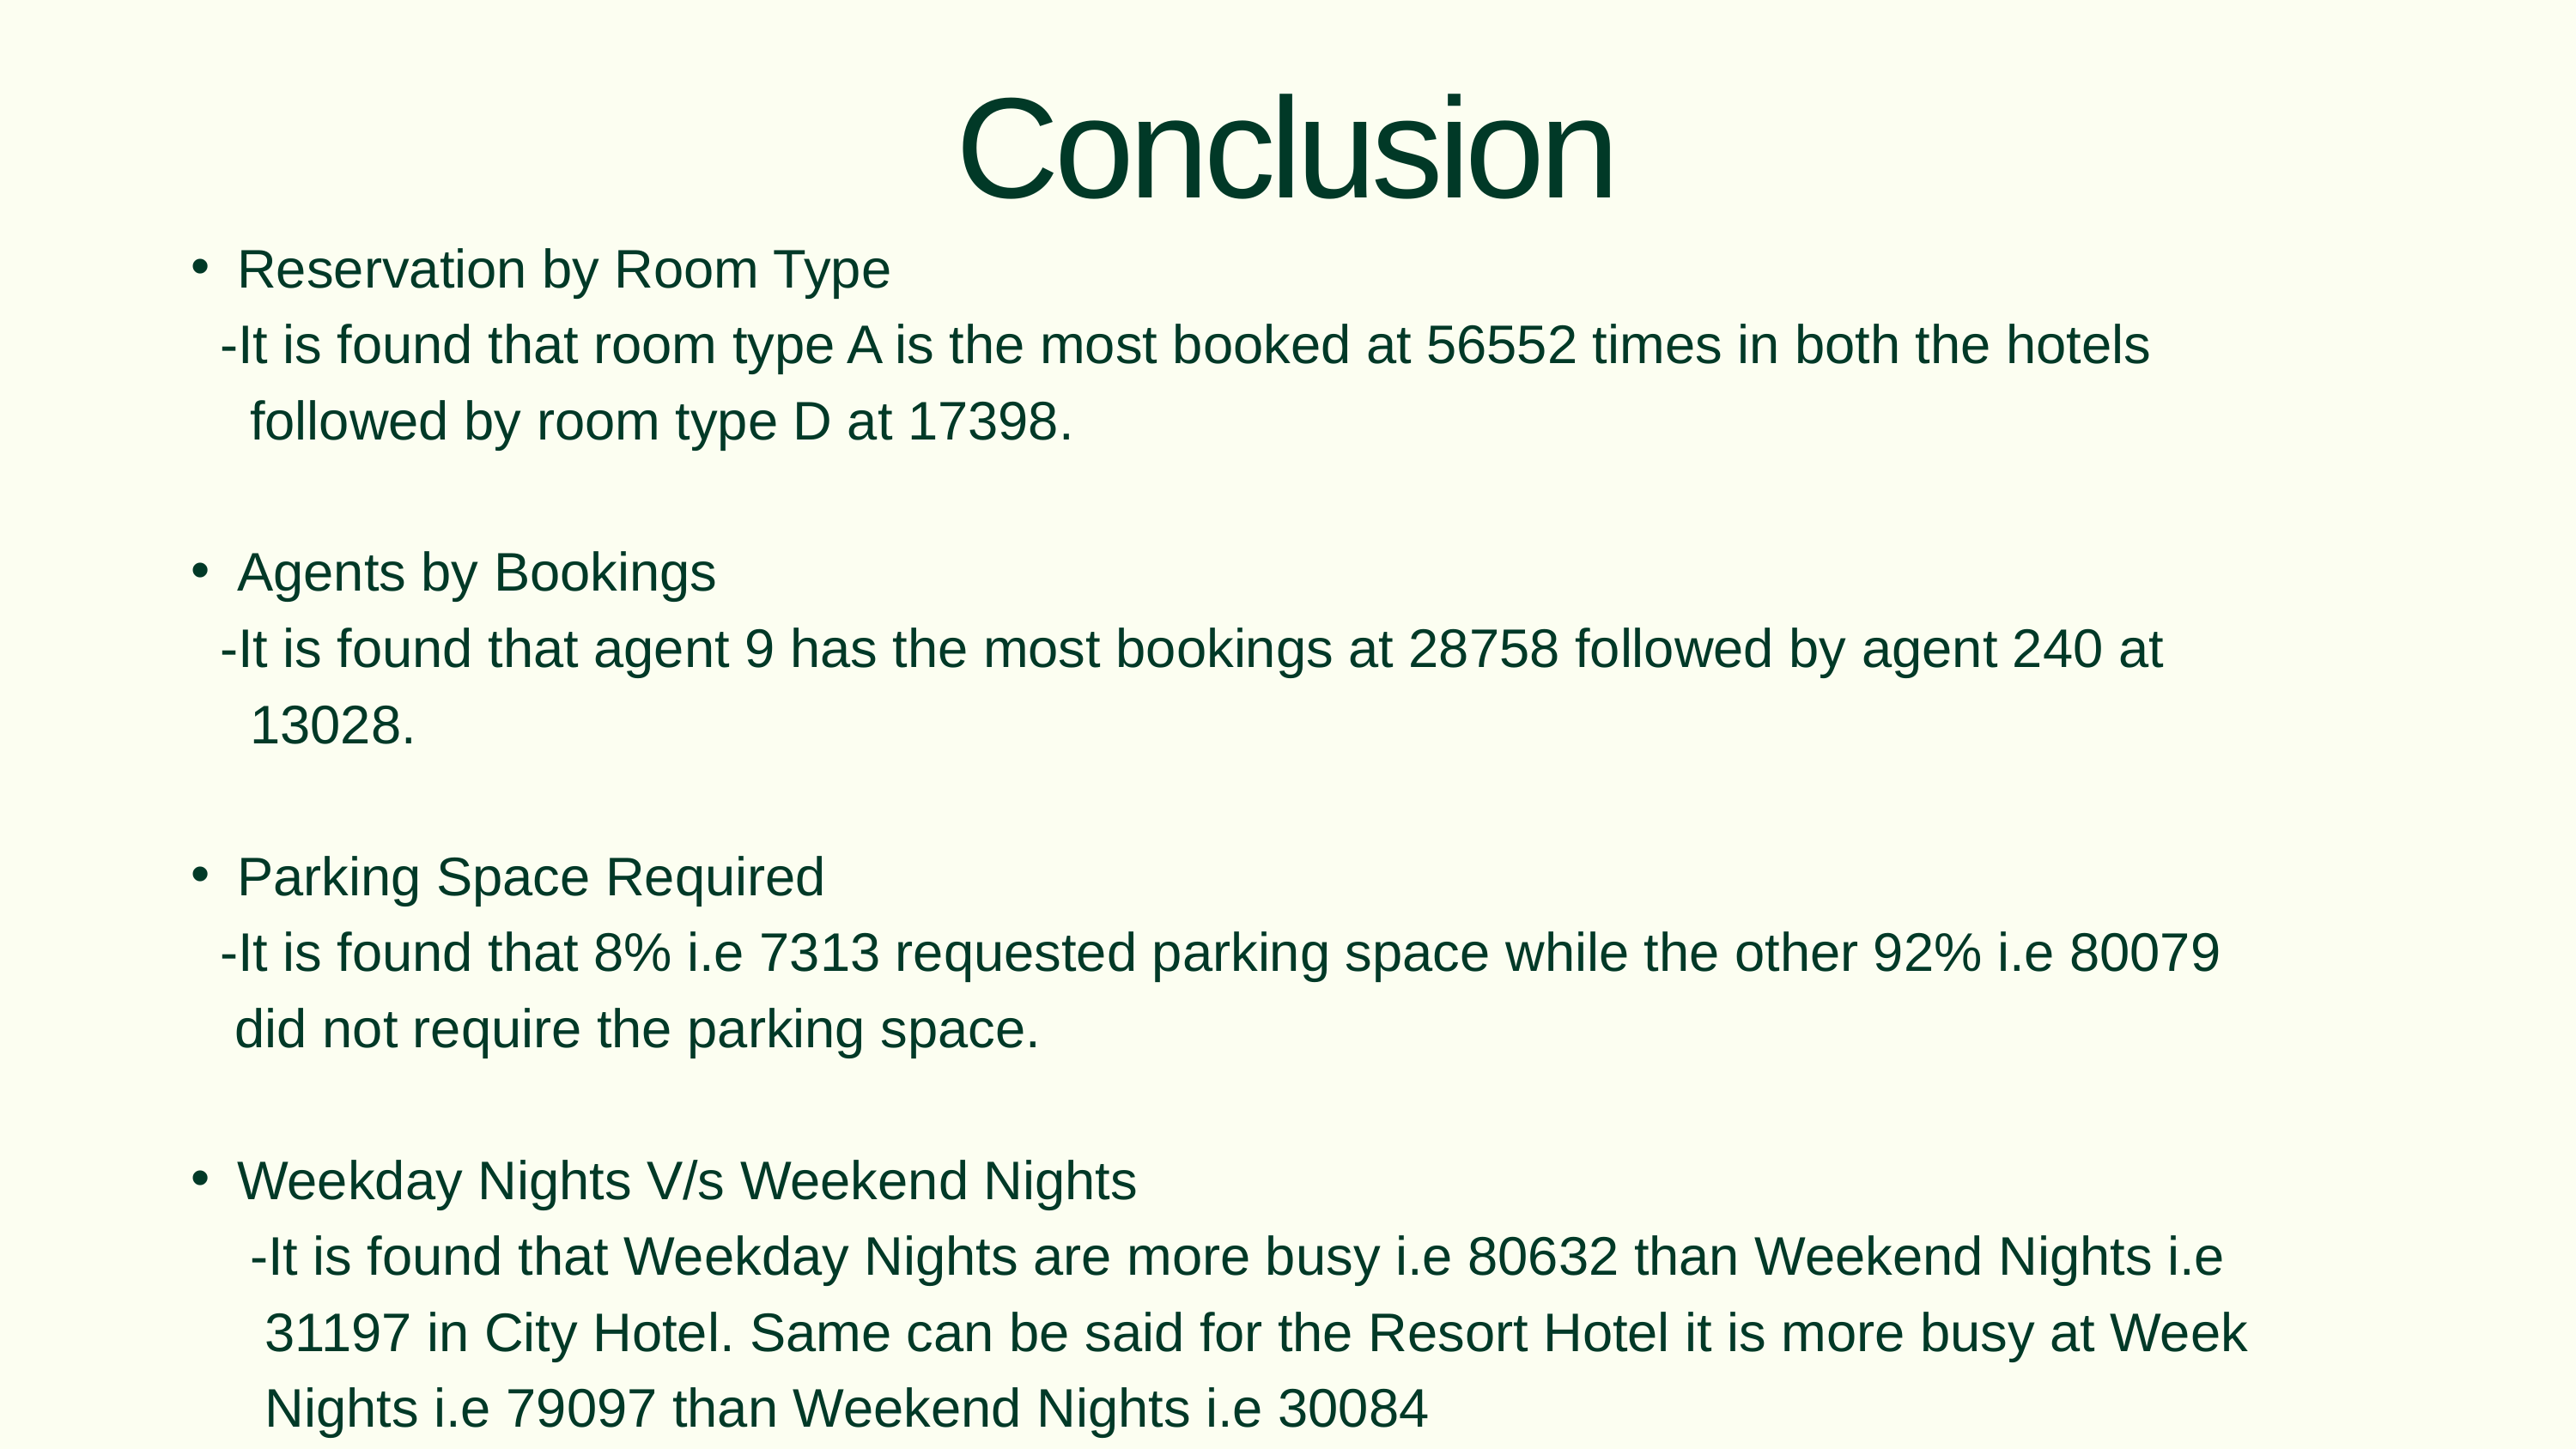

Conclusion
Reservation by Room Type
     -It is found that room type A is the most booked at 56552 times in both the hotels
       followed by room type D at 17398.

Agents by Bookings
     -It is found that agent 9 has the most bookings at 28758 followed by agent 240 at
       13028.

Parking Space Required
     -It is found that 8% i.e 7313 requested parking space while the other 92% i.e 80079
      did not require the parking space.

Weekday Nights V/s Weekend Nights
       -It is found that Weekday Nights are more busy i.e 80632 than Weekend Nights i.e
        31197 in City Hotel. Same can be said for the Resort Hotel it is more busy at Week
        Nights i.e 79097 than Weekend Nights i.e 30084